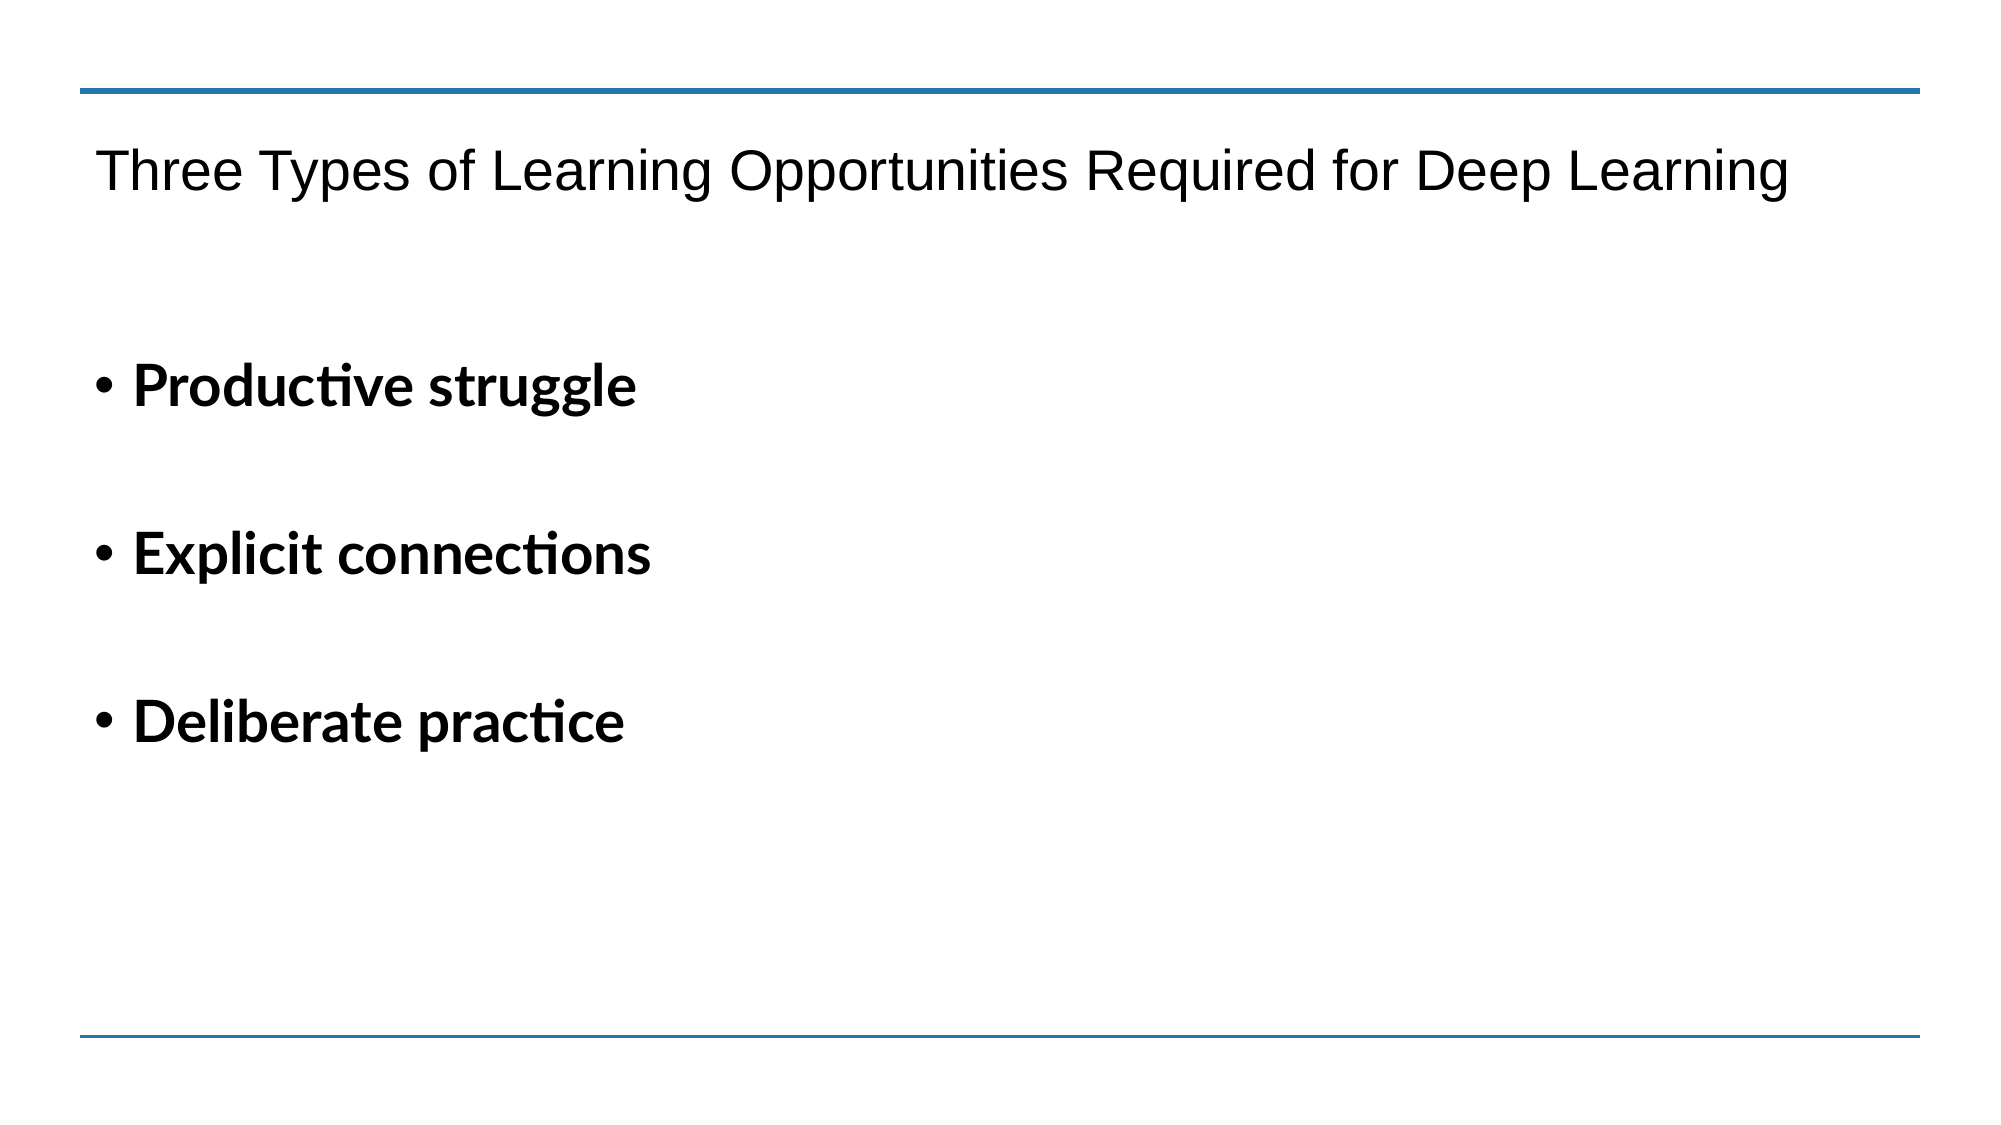

# Three Types of Learning Opportunities Required for Deep Learning
Productive struggle

Explicit connections

Deliberate practice